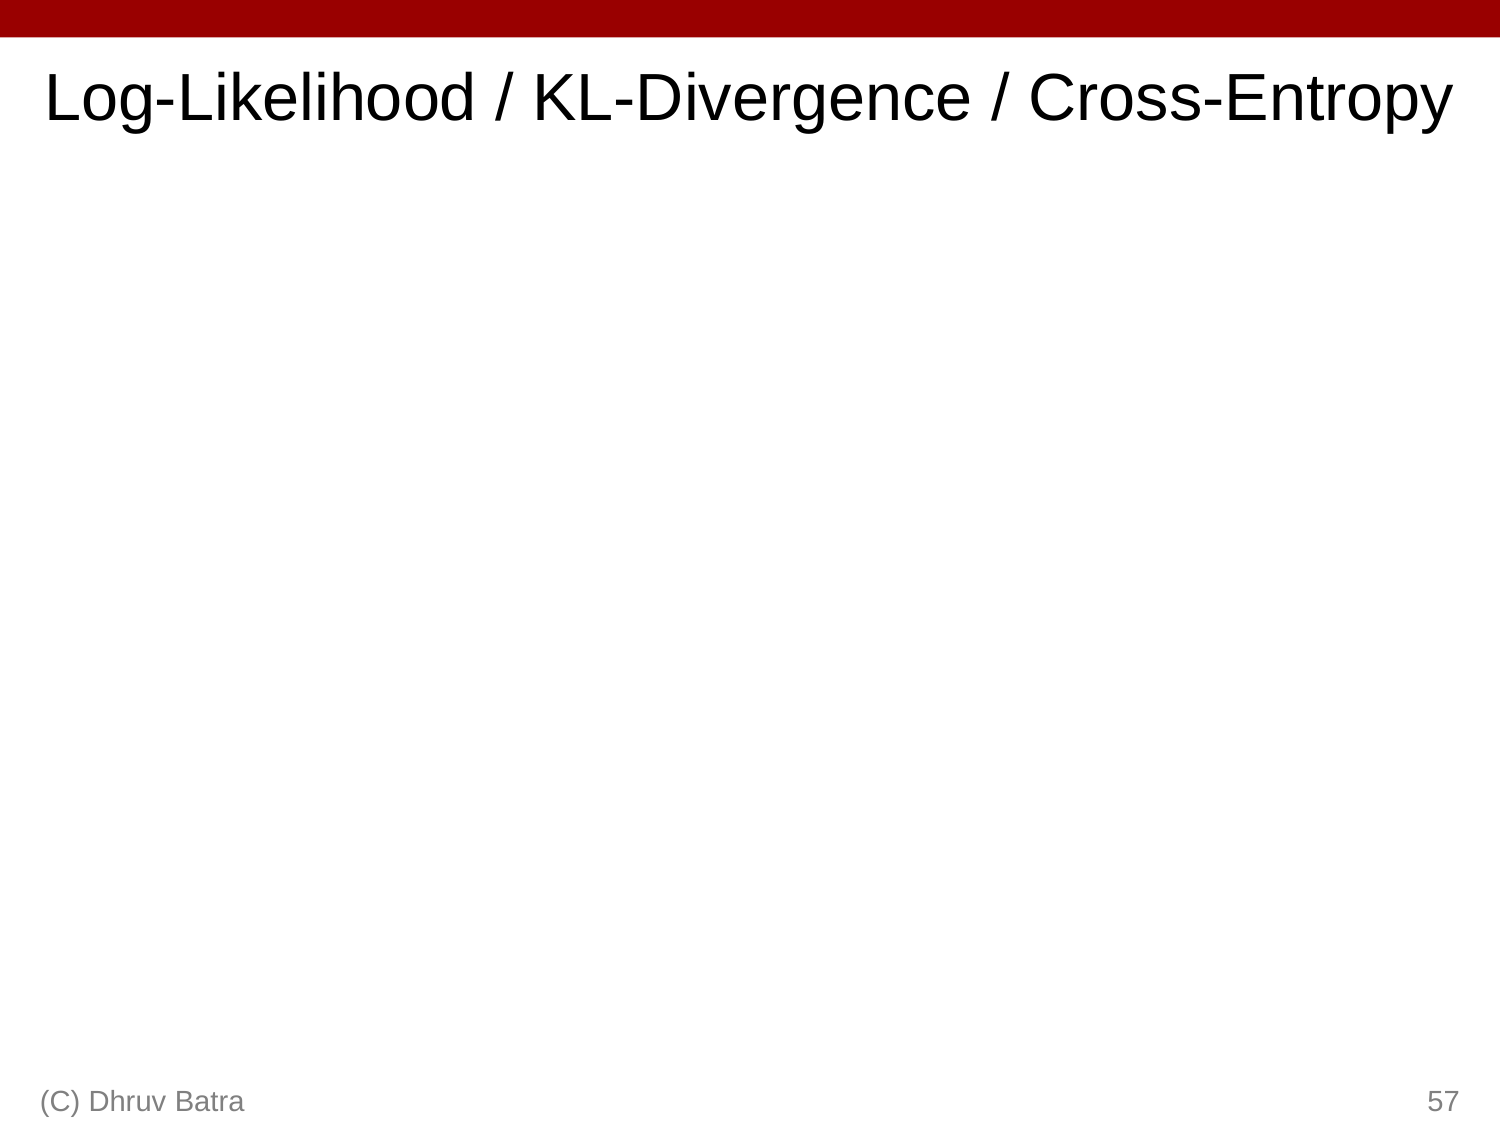

# Log-Likelihood / KL-Divergence / Cross-Entropy

(C) Dhruv Batra
57